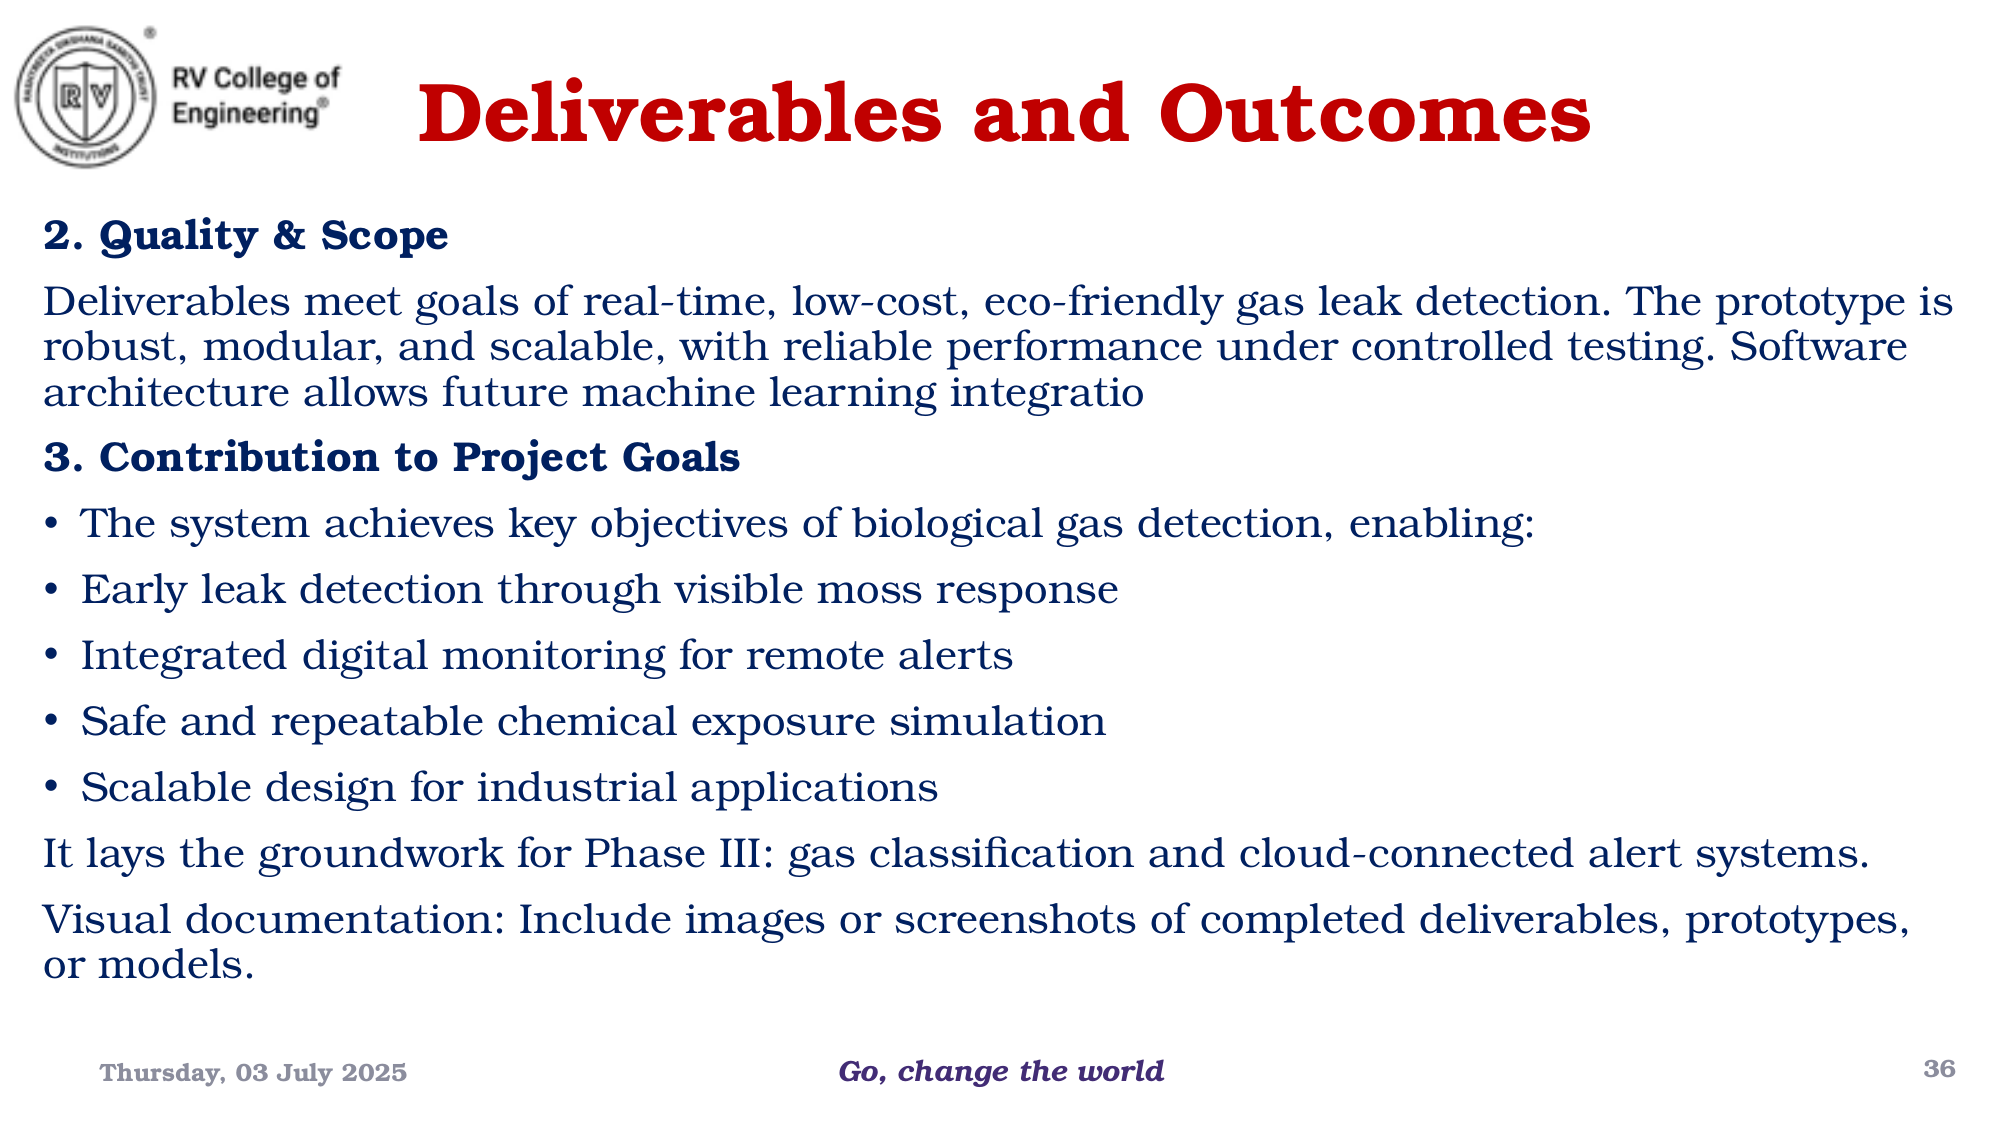

Deliverables and Outcomes​
2. Quality & Scope
Deliverables meet goals of real-time, low-cost, eco-friendly gas leak detection. The prototype is robust, modular, and scalable, with reliable performance under controlled testing. Software architecture allows future machine learning integratio
3. Contribution to Project Goals
The system achieves key objectives of biological gas detection, enabling:
Early leak detection through visible moss response
Integrated digital monitoring for remote alerts
Safe and repeatable chemical exposure simulation
Scalable design for industrial applications
It lays the groundwork for Phase III: gas classification and cloud-connected alert systems.
Visual documentation: Include images or screenshots of completed deliverables, prototypes, or models.

Thursday, 03 July 2025
36